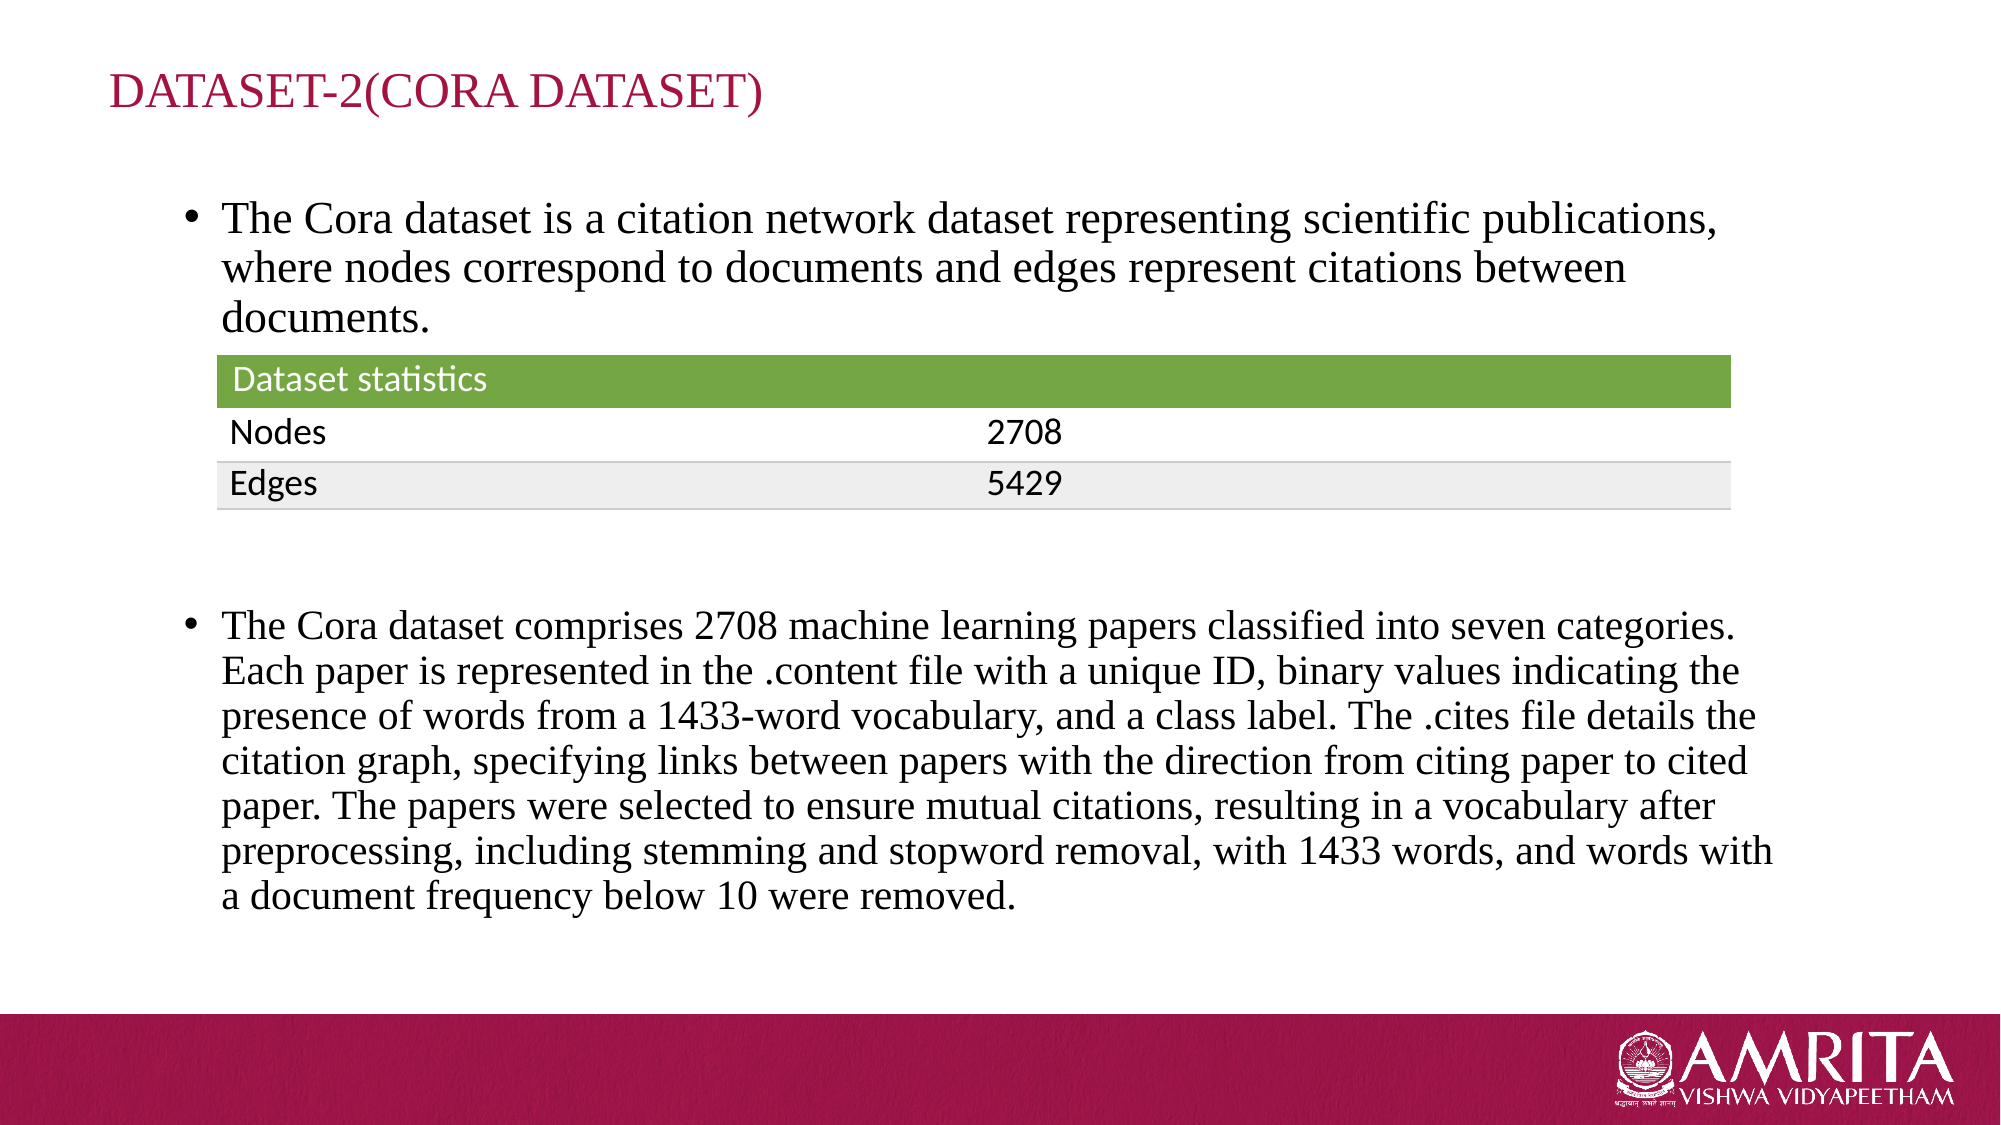

# DATASET-2(CORA DATASET)
The Cora dataset is a citation network dataset representing scientific publications, where nodes correspond to documents and edges represent citations between documents.

The Cora dataset comprises 2708 machine learning papers classified into seven categories. Each paper is represented in the .content file with a unique ID, binary values indicating the presence of words from a 1433-word vocabulary, and a class label. The .cites file details the citation graph, specifying links between papers with the direction from citing paper to cited paper. The papers were selected to ensure mutual citations, resulting in a vocabulary after preprocessing, including stemming and stopword removal, with 1433 words, and words with a document frequency below 10 were removed.

| Dataset statistics |  |
| --- | --- |
| Nodes | 2708 |
| Edges | 5429 |